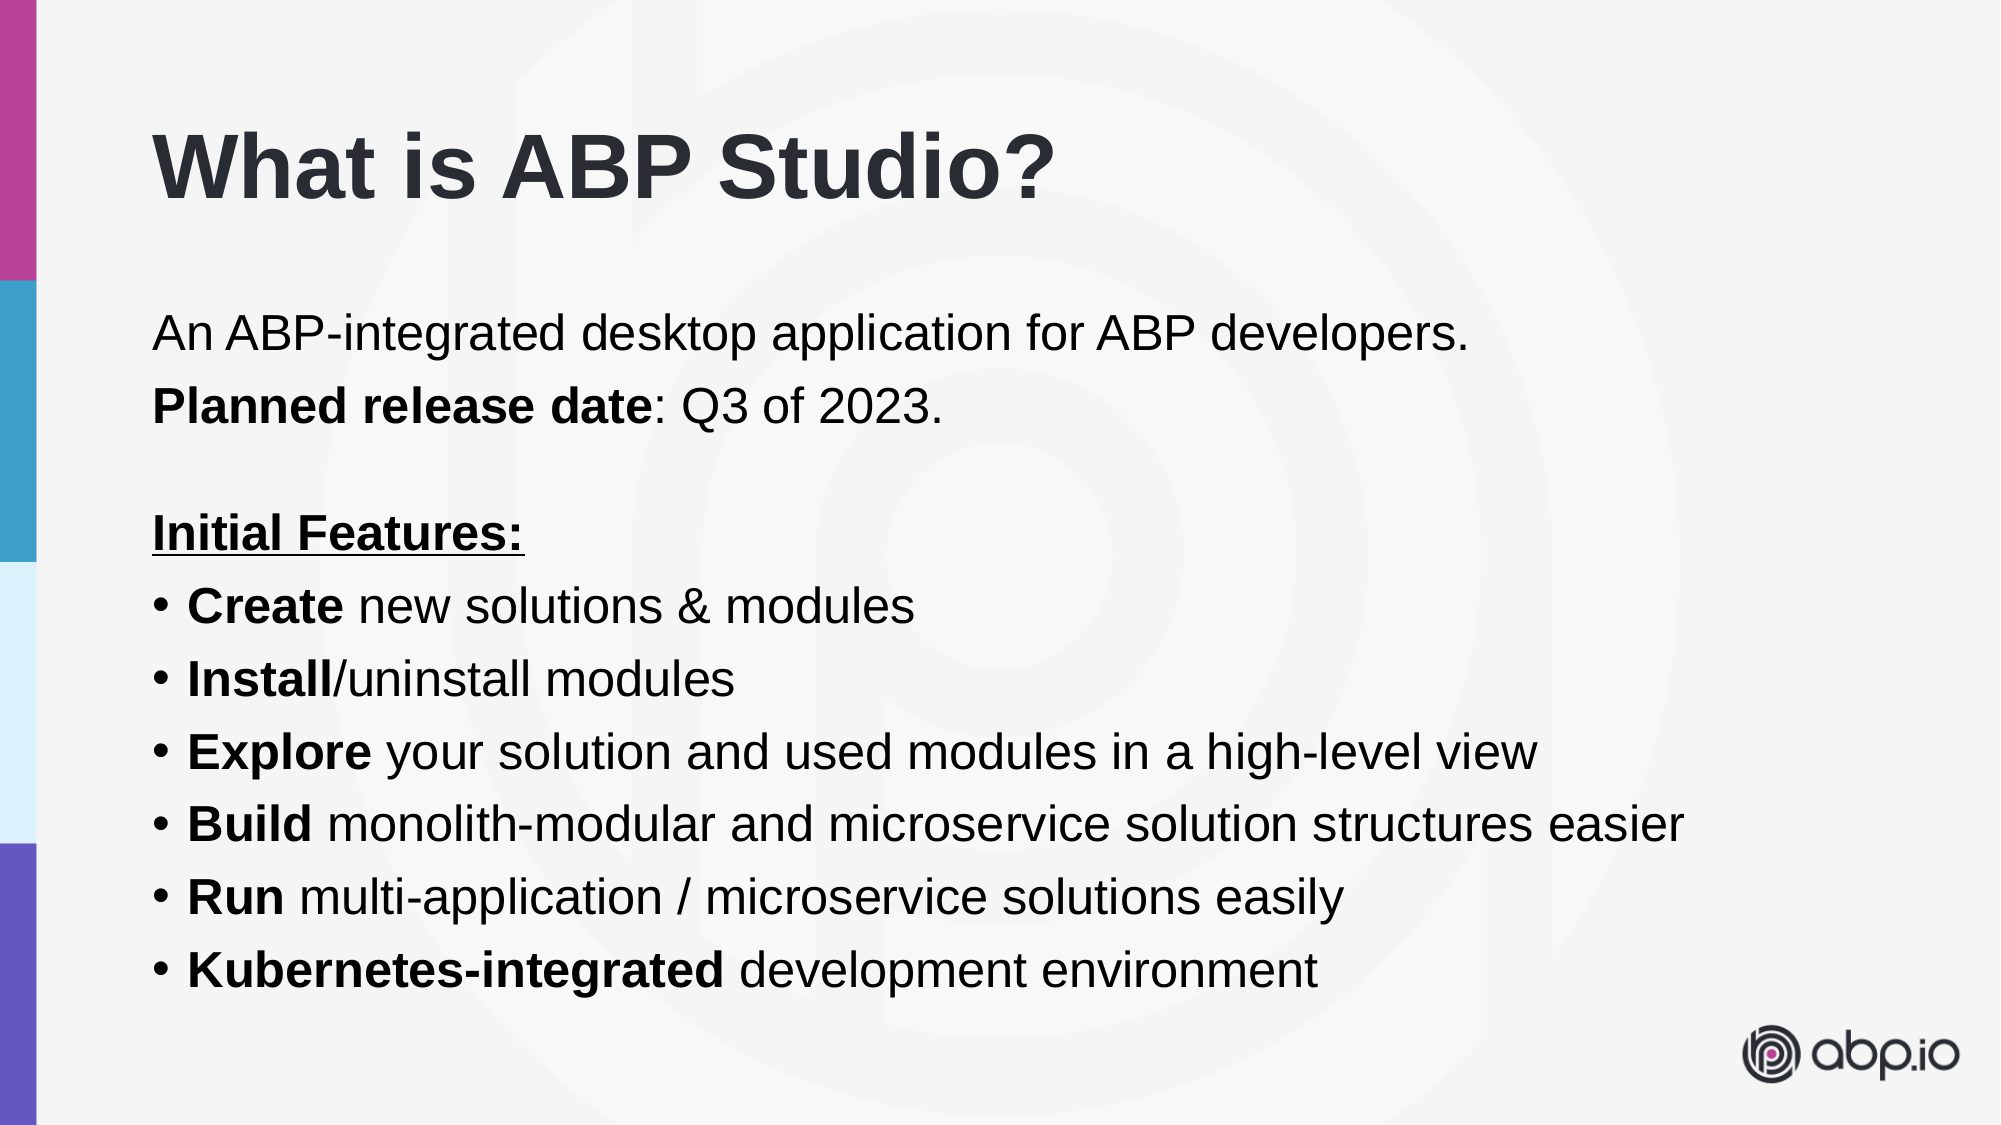

# What is ABP Studio?
An ABP-integrated desktop application for ABP developers.
Planned release date: Q3 of 2023.
Initial Features:
Create new solutions & modules
Install/uninstall modules
Explore your solution and used modules in a high-level view
Build monolith-modular and microservice solution structures easier
Run multi-application / microservice solutions easily
Kubernetes-integrated development environment